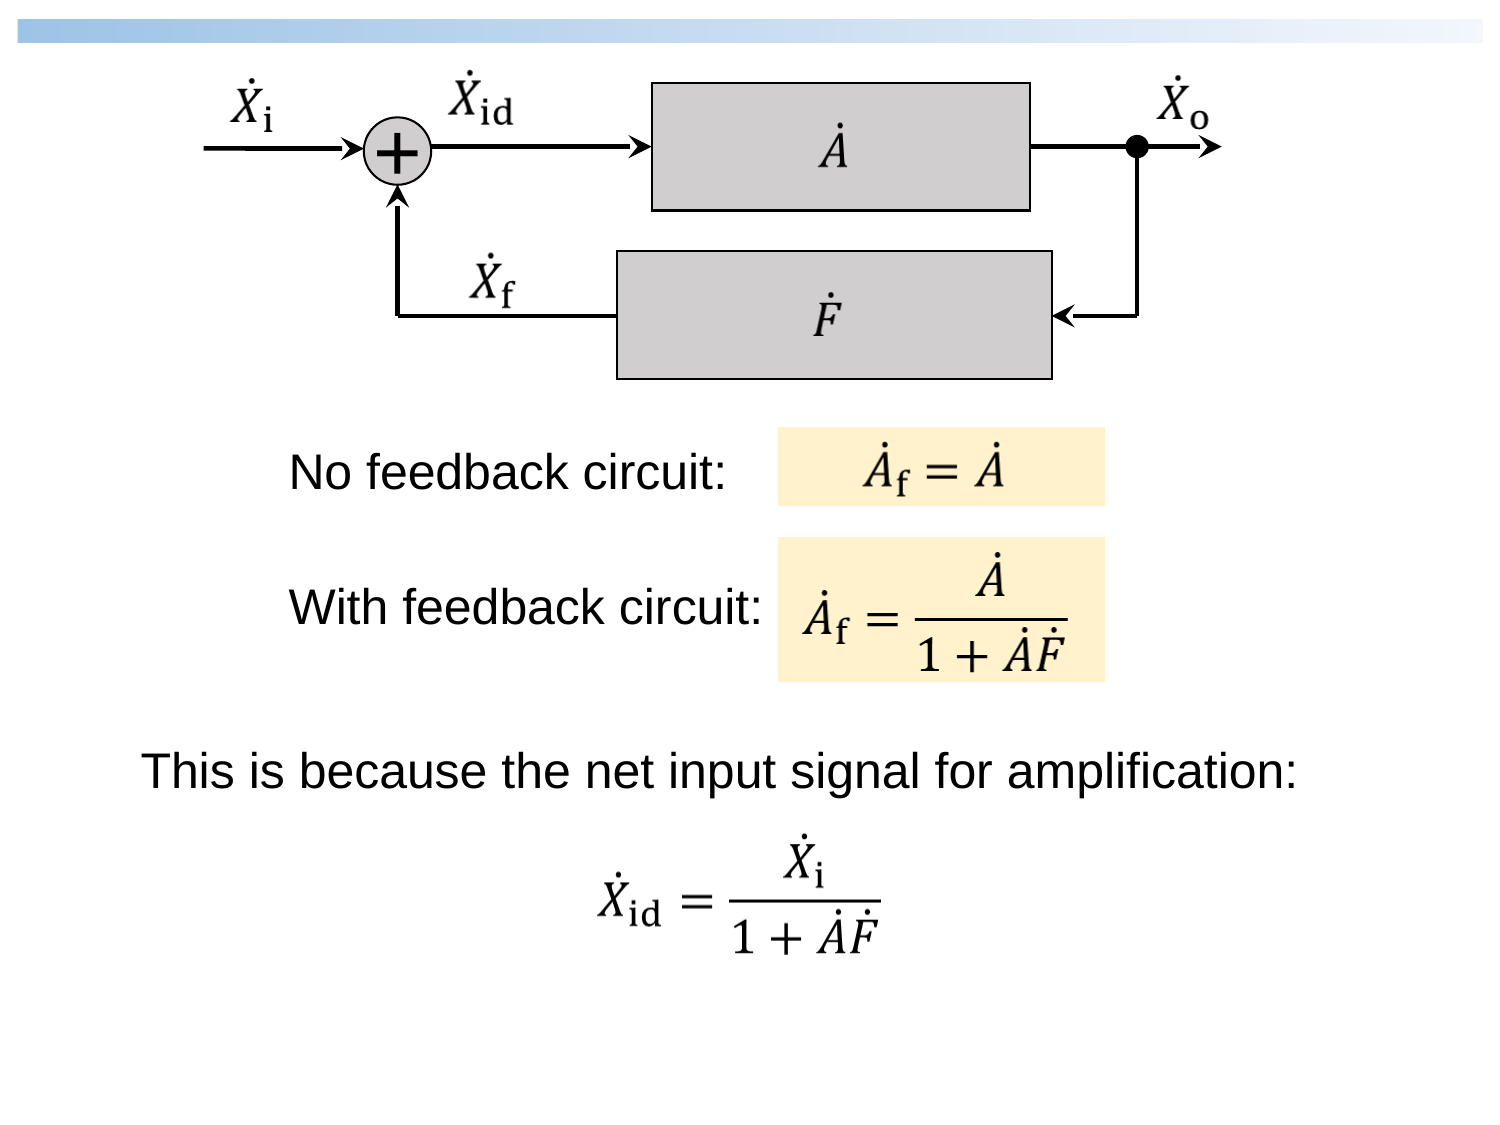

+

No feedback circuit:

With feedback circuit:
This is because the net input signal for amplification: